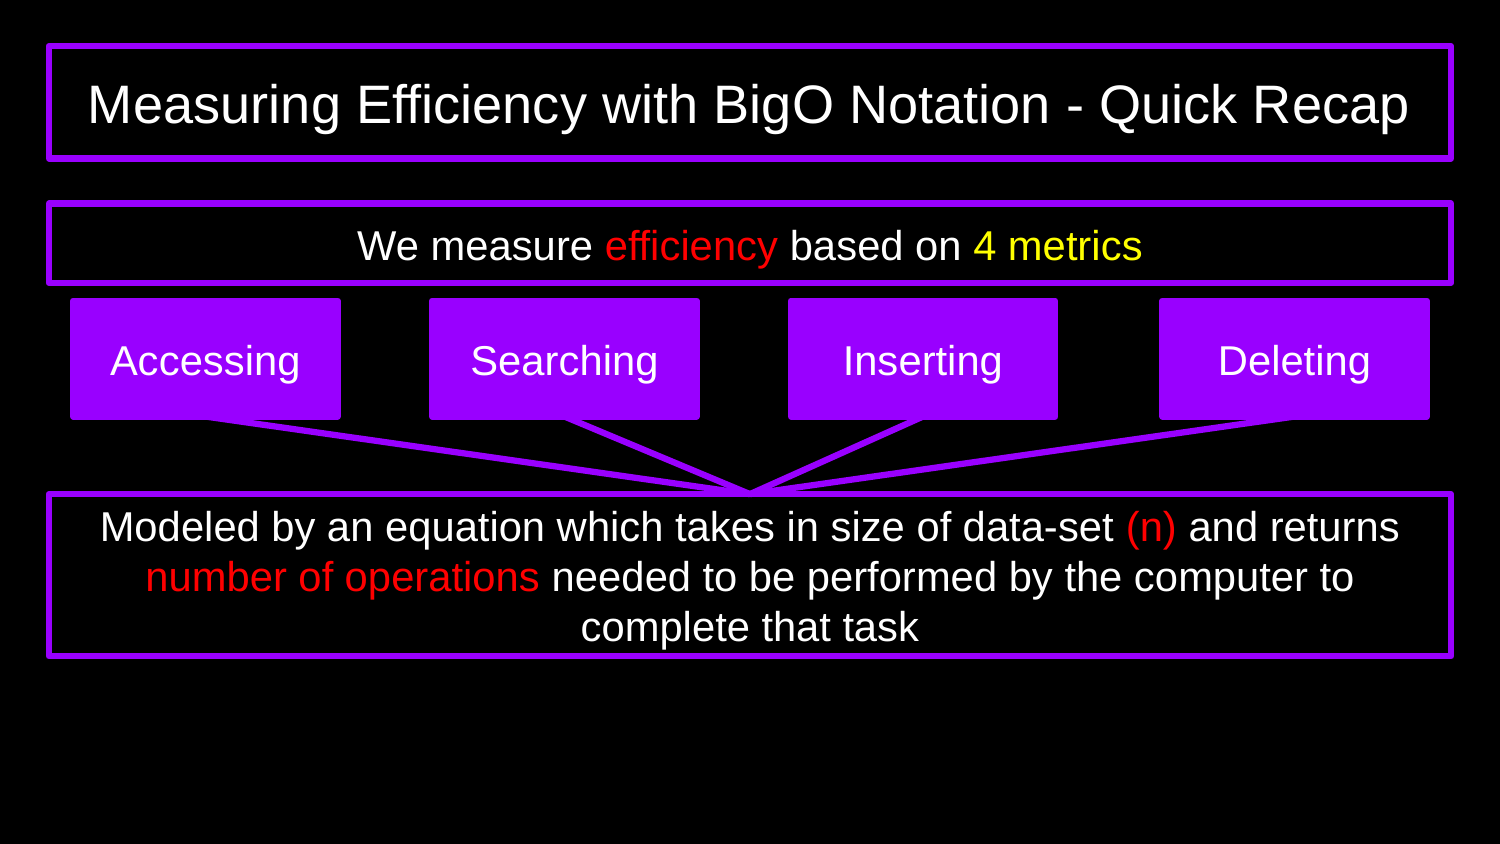

Measuring Efficiency with BigO Notation - Quick Recap
# We measure efficiency based on 4 metrics
Accessing
Searching
Inserting
Deleting
Modeled by an equation which takes in size of data-set (n) and returns number of operations needed to be performed by the computer to complete that task